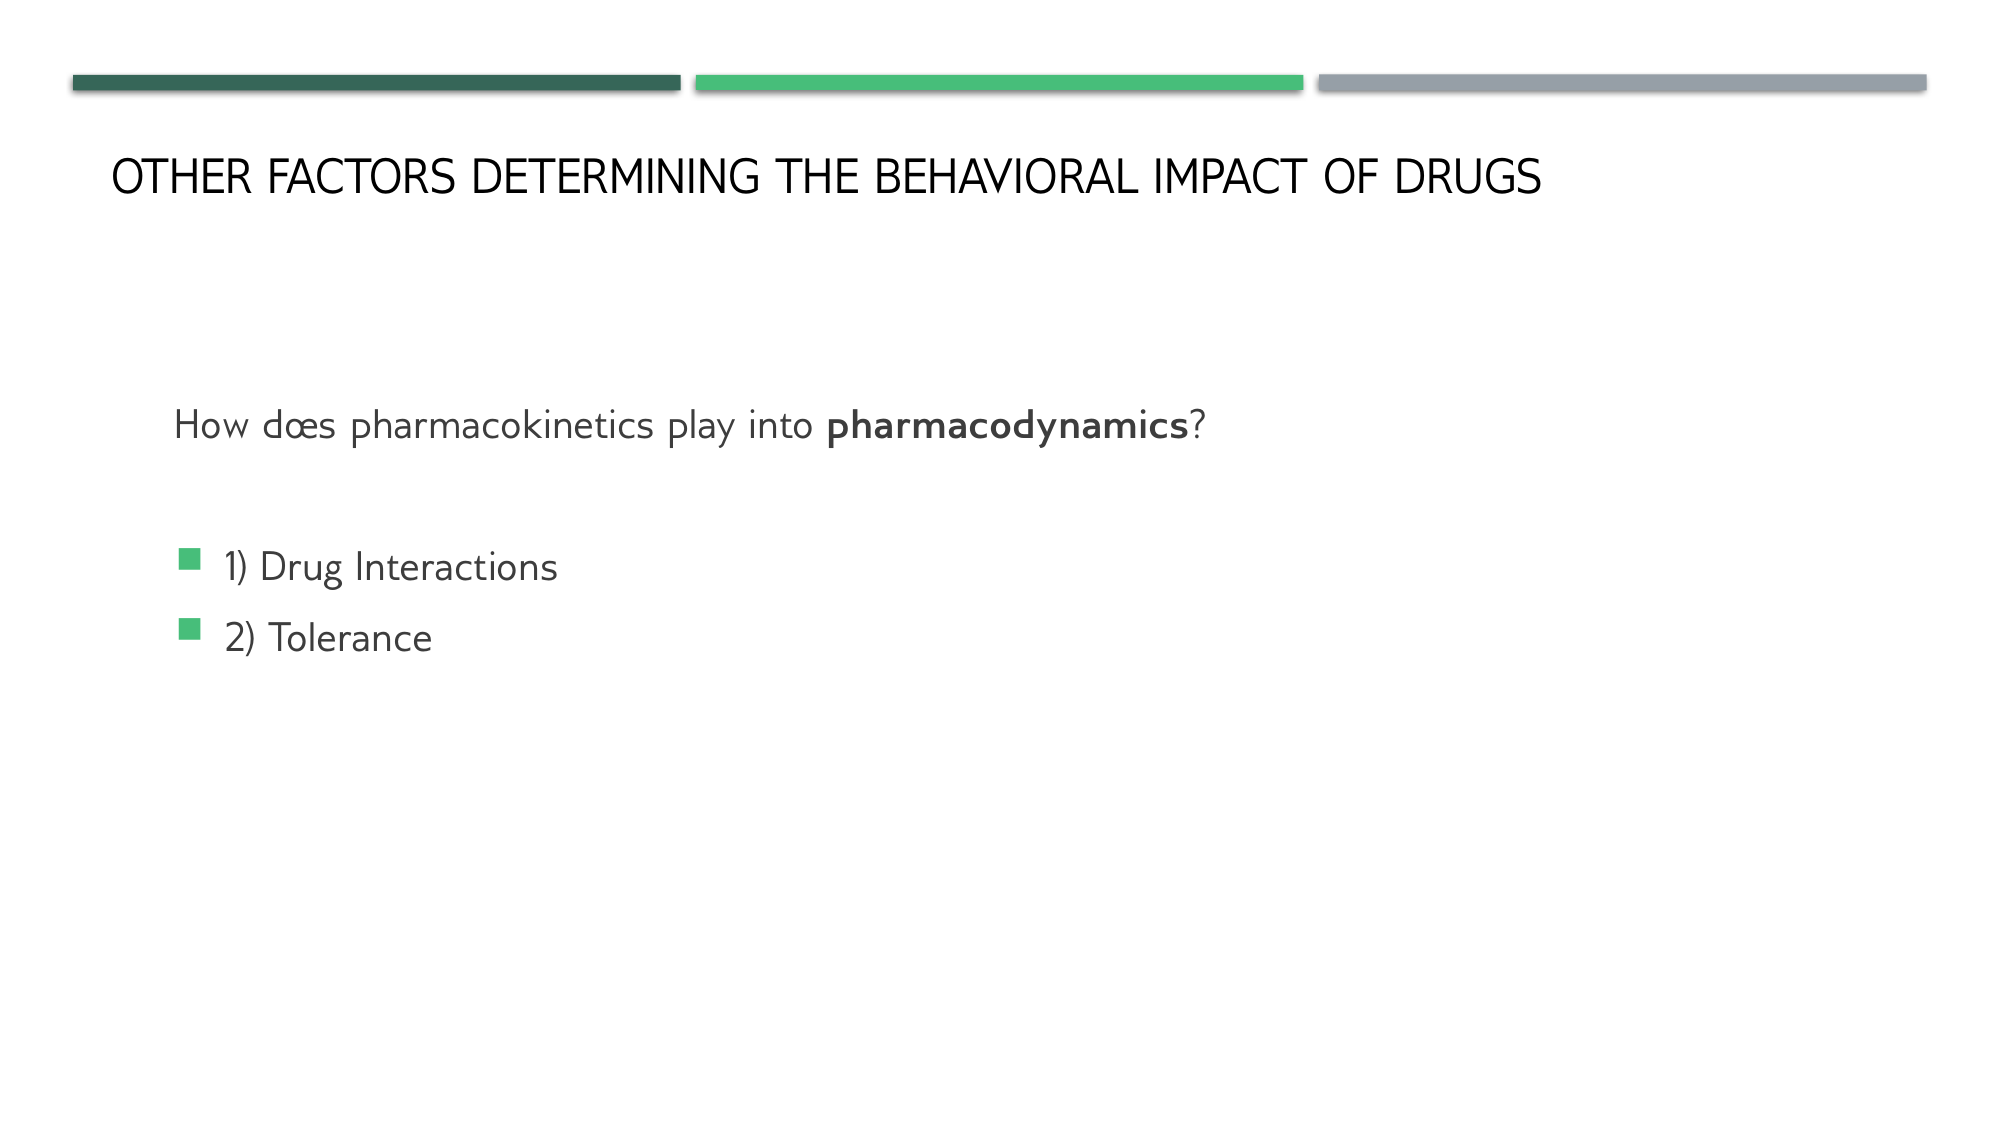

# Other factors determining the behavioral impact of drugs
How does pharmacokinetics play into pharmacodynamics?

1) Drug Interactions
2) Tolerance